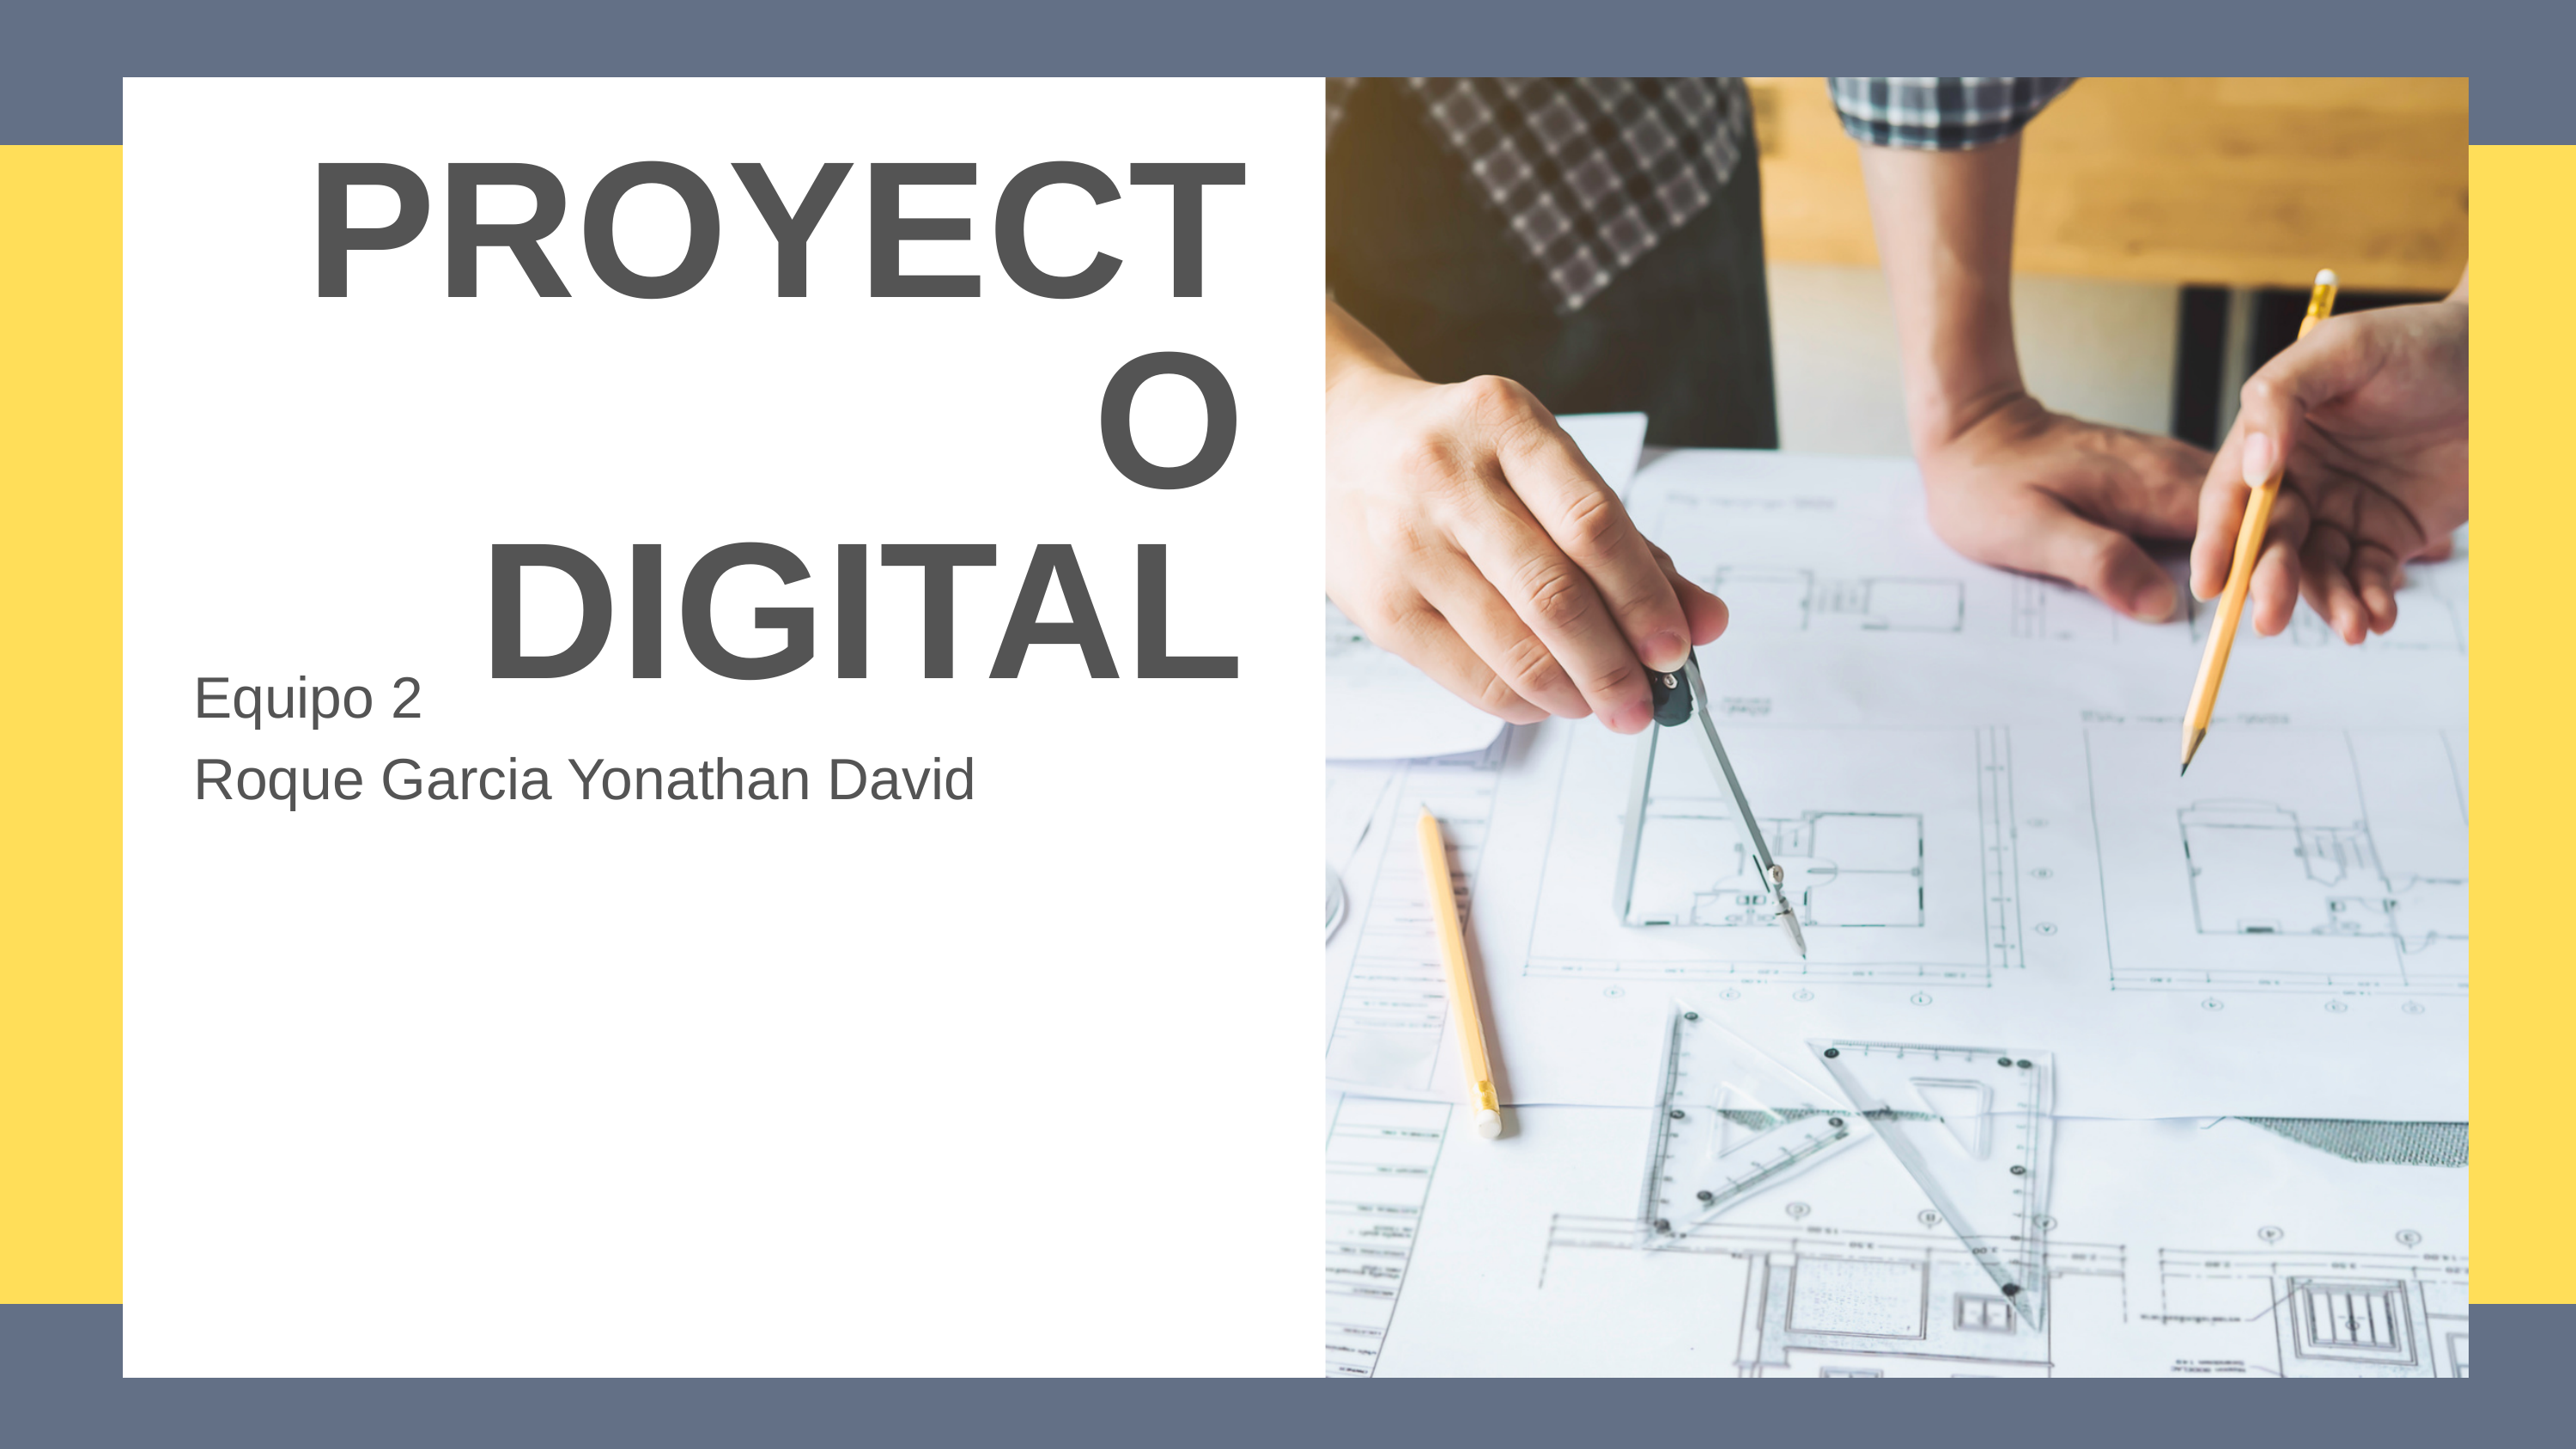

PROYECTO
DIGITAL
Equipo 2
Roque Garcia Yonathan David